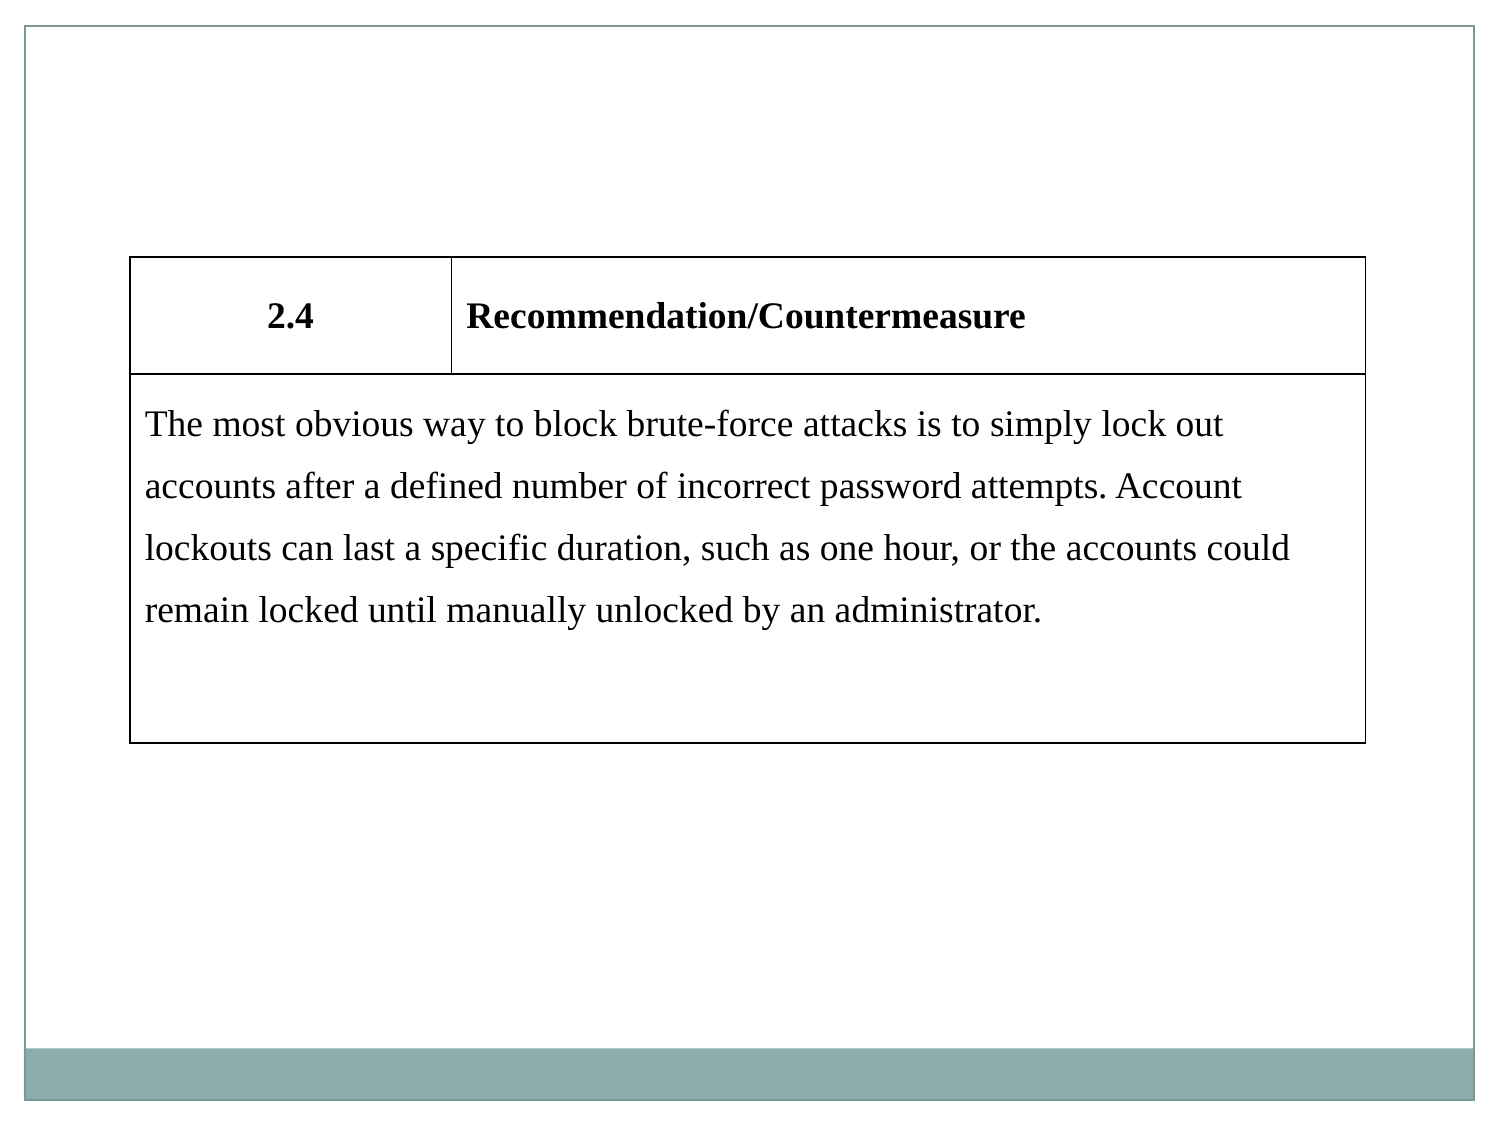

| 2.4 | Recommendation/Countermeasure |
| --- | --- |
| The most obvious way to block brute-force attacks is to simply lock out accounts after a defined number of incorrect password attempts. Account lockouts can last a specific duration, such as one hour, or the accounts could remain locked until manually unlocked by an administrator. |  |